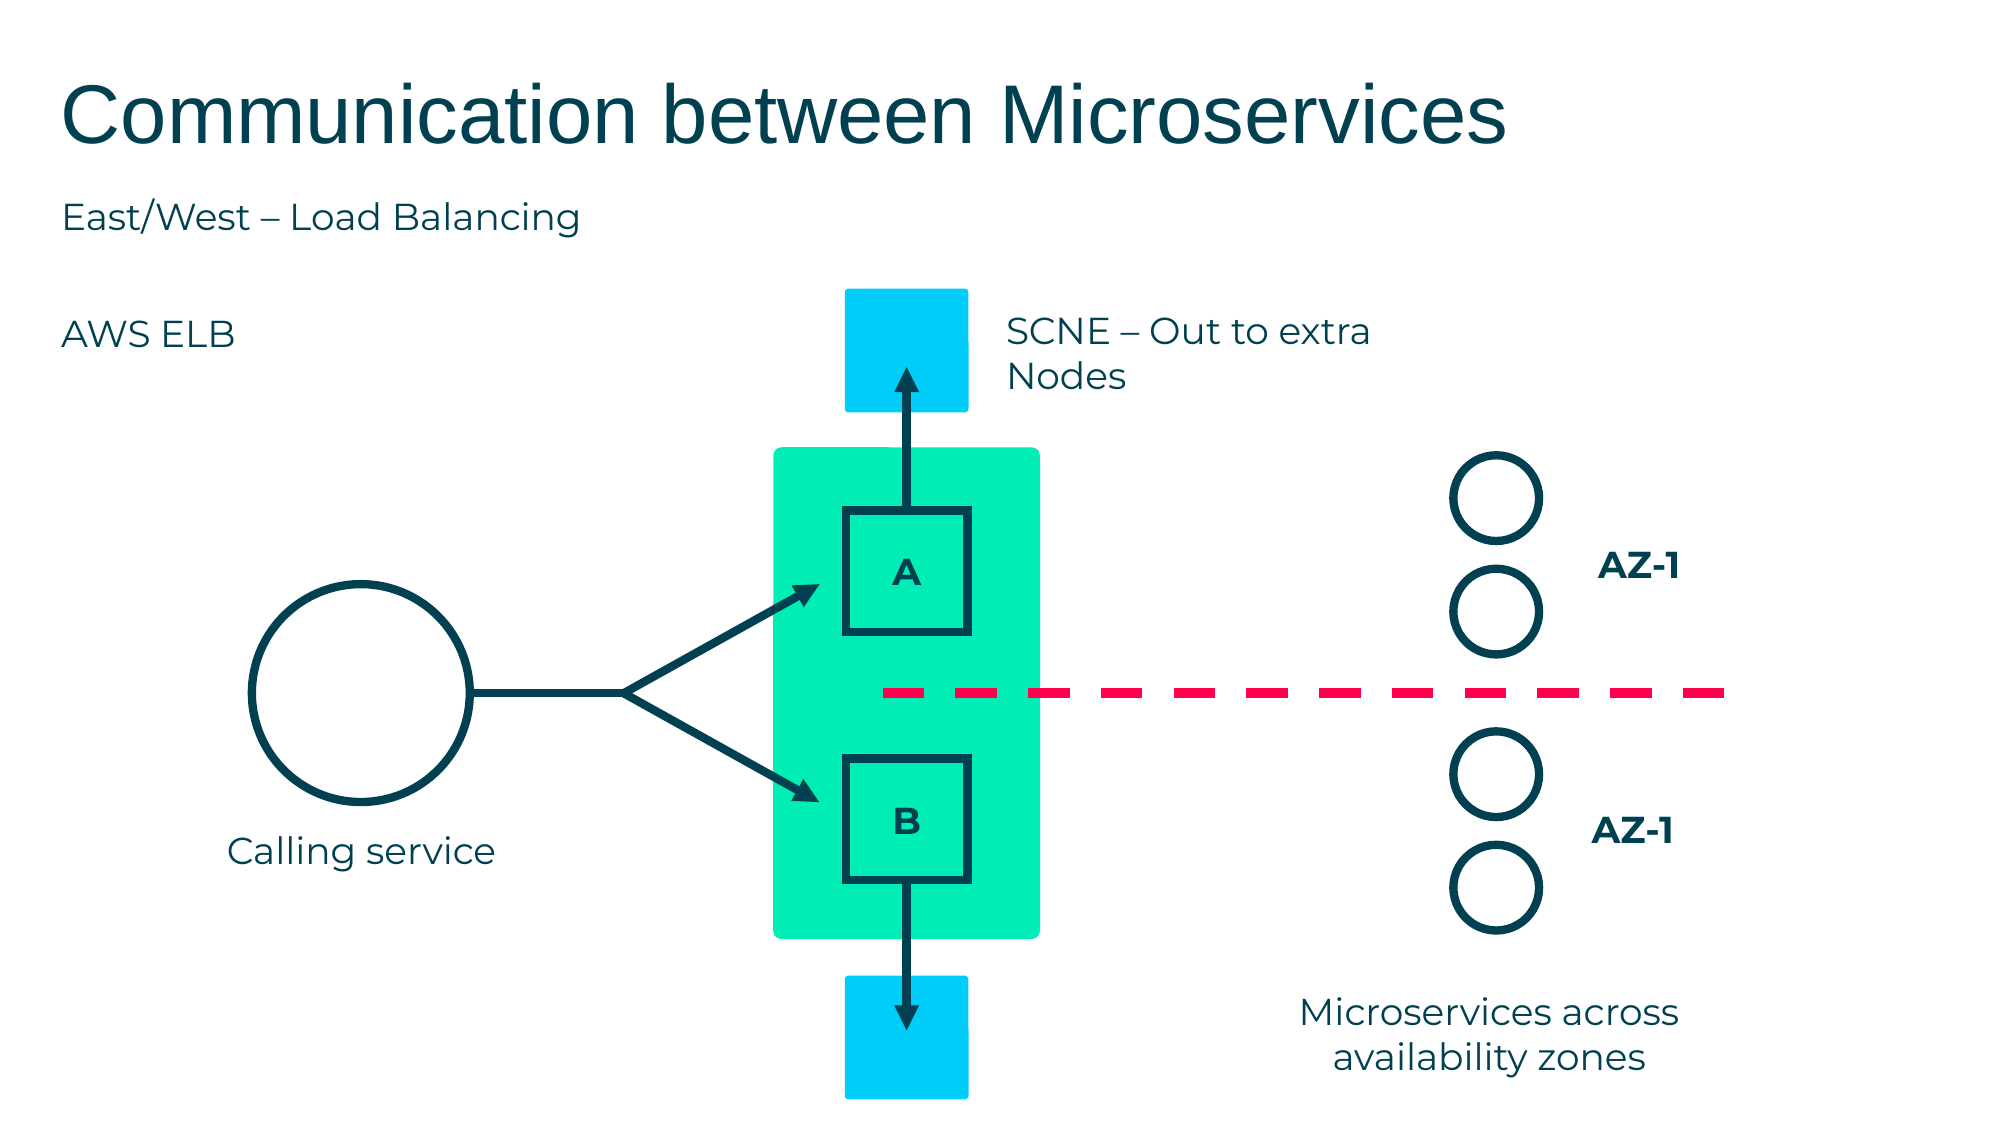

# Communication between Microservices
East/West – Load Balancing

AWS ELB

SCNE – Out to extra Nodes

AZ-1
A

B
AZ-1
Calling service

Microservices across availability zones